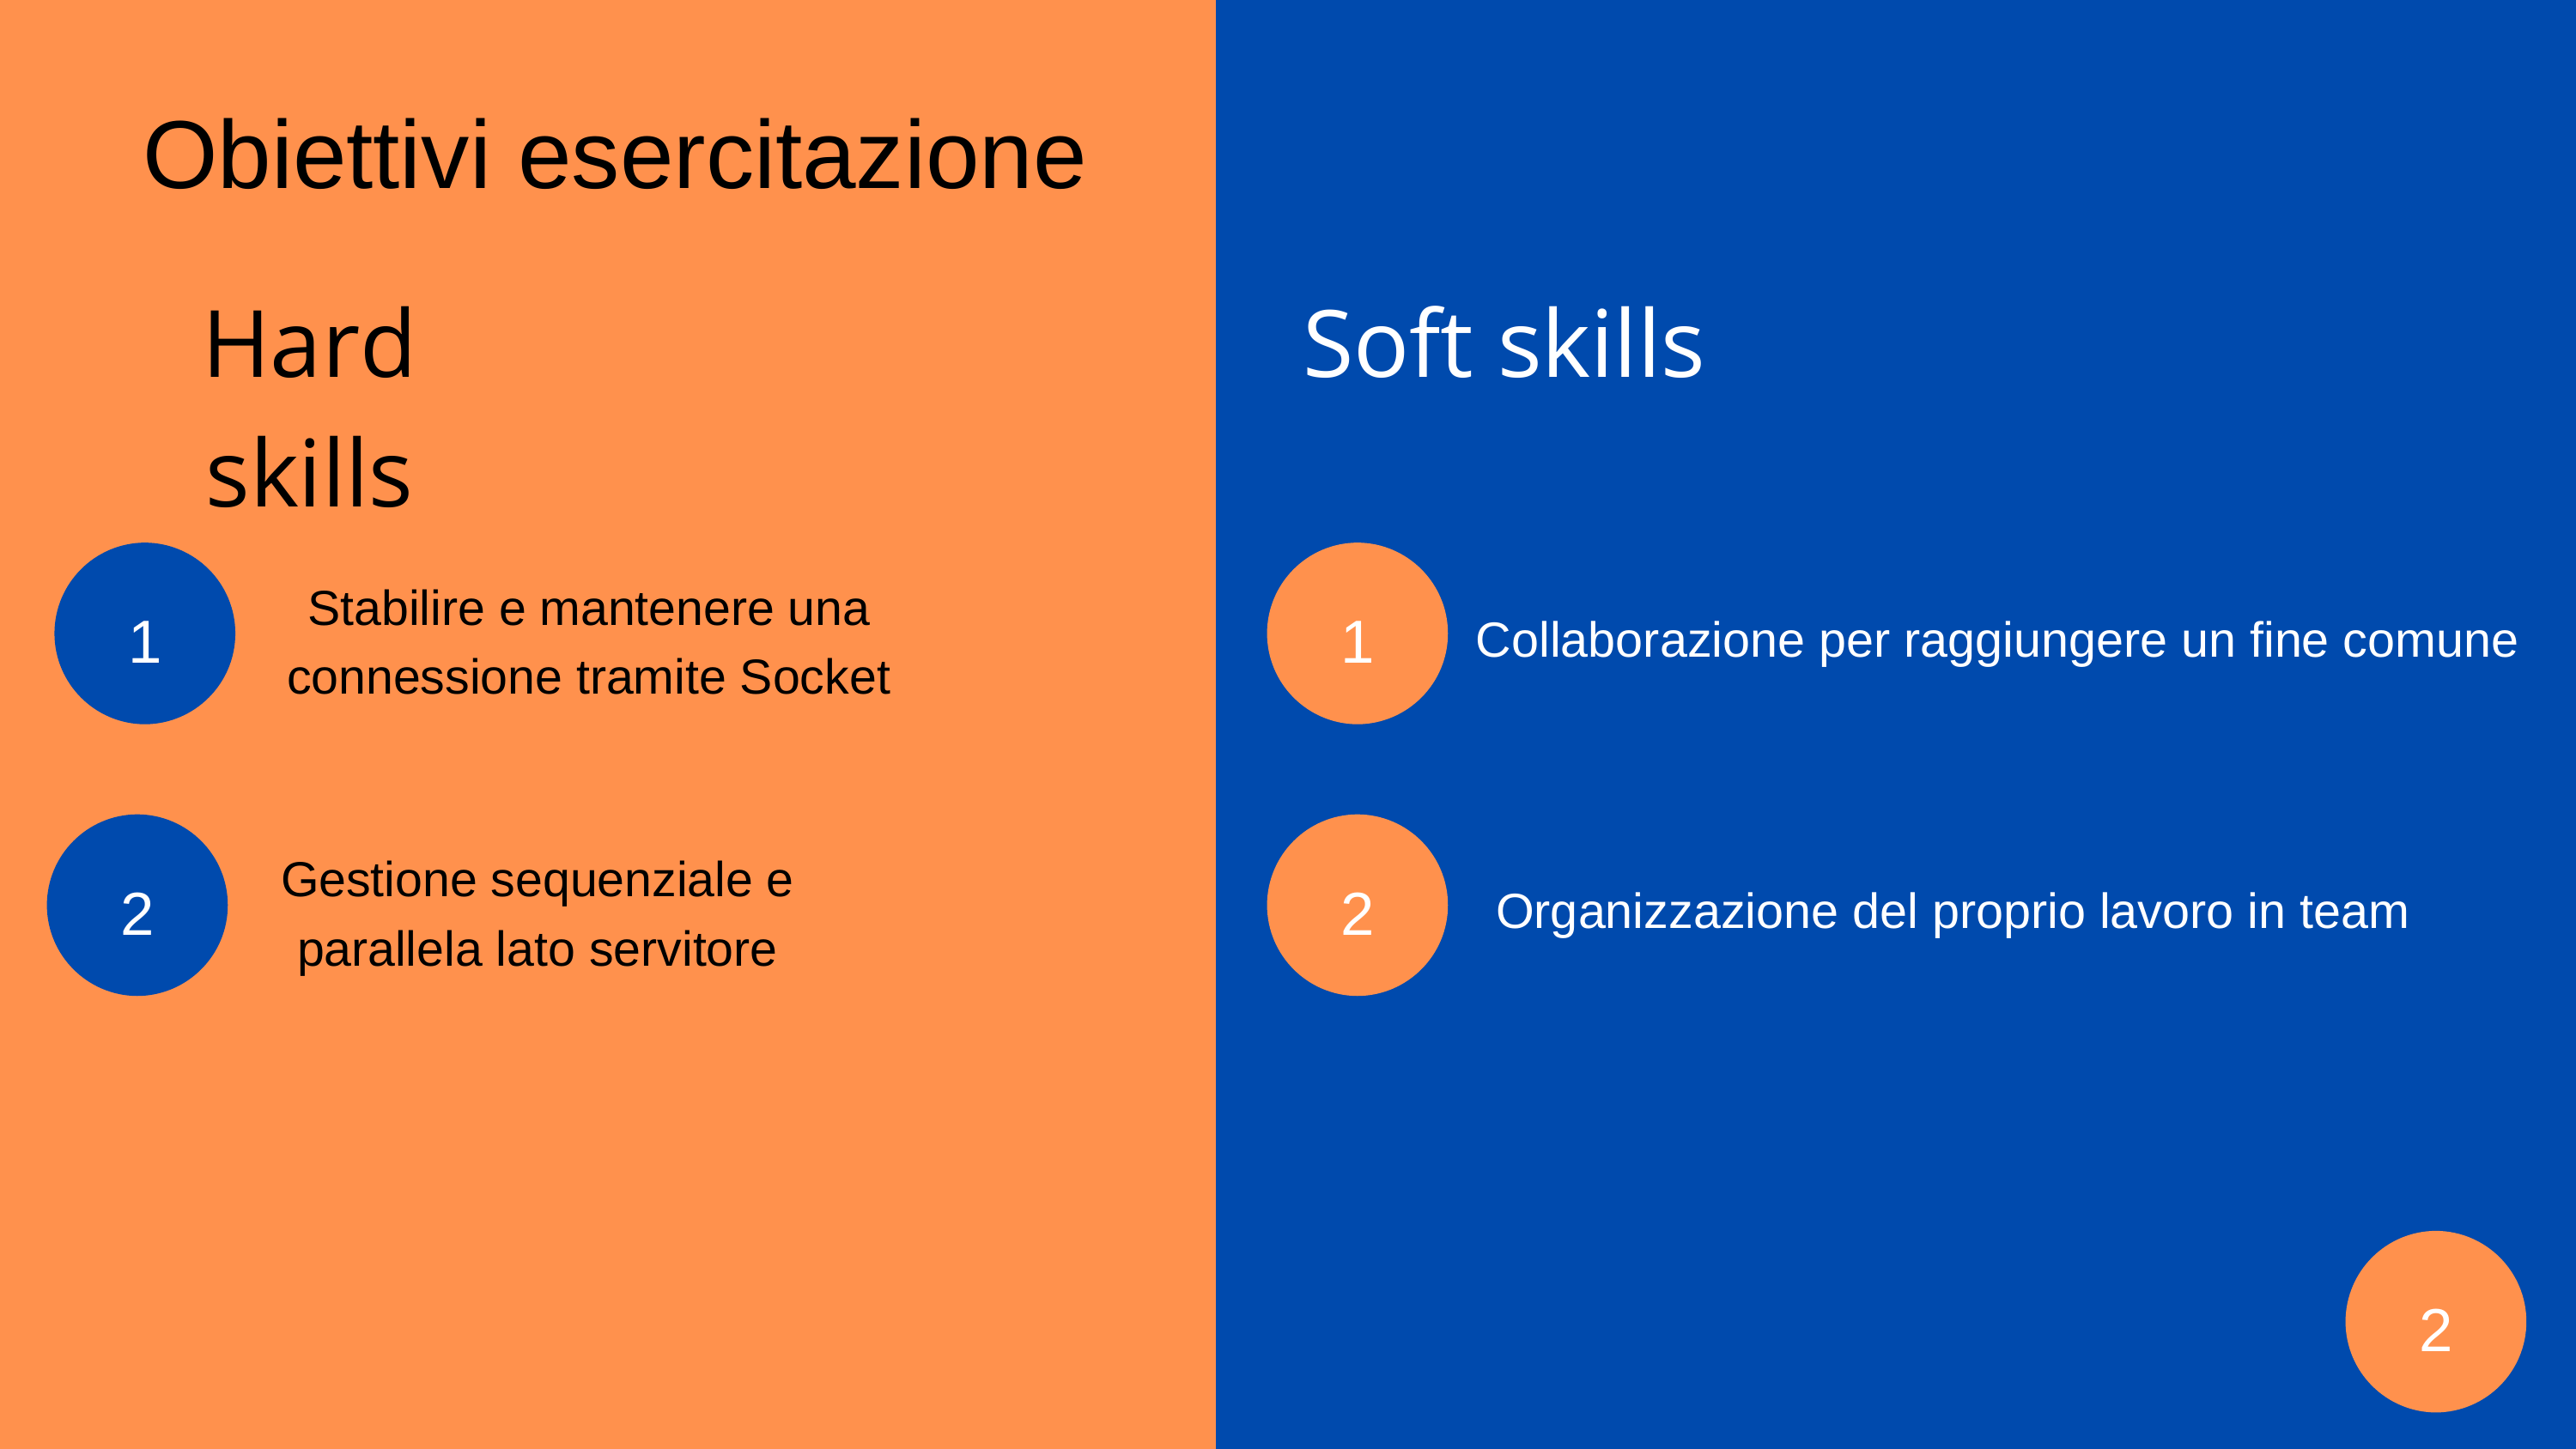

Obiettivi esercitazione
Hard skills
Soft skills

1

1
Stabilire e mantenere una connessione tramite Socket
Collaborazione per raggiungere un fine comune

2

2
Gestione sequenziale e parallela lato servitore
Organizzazione del proprio lavoro in team

2